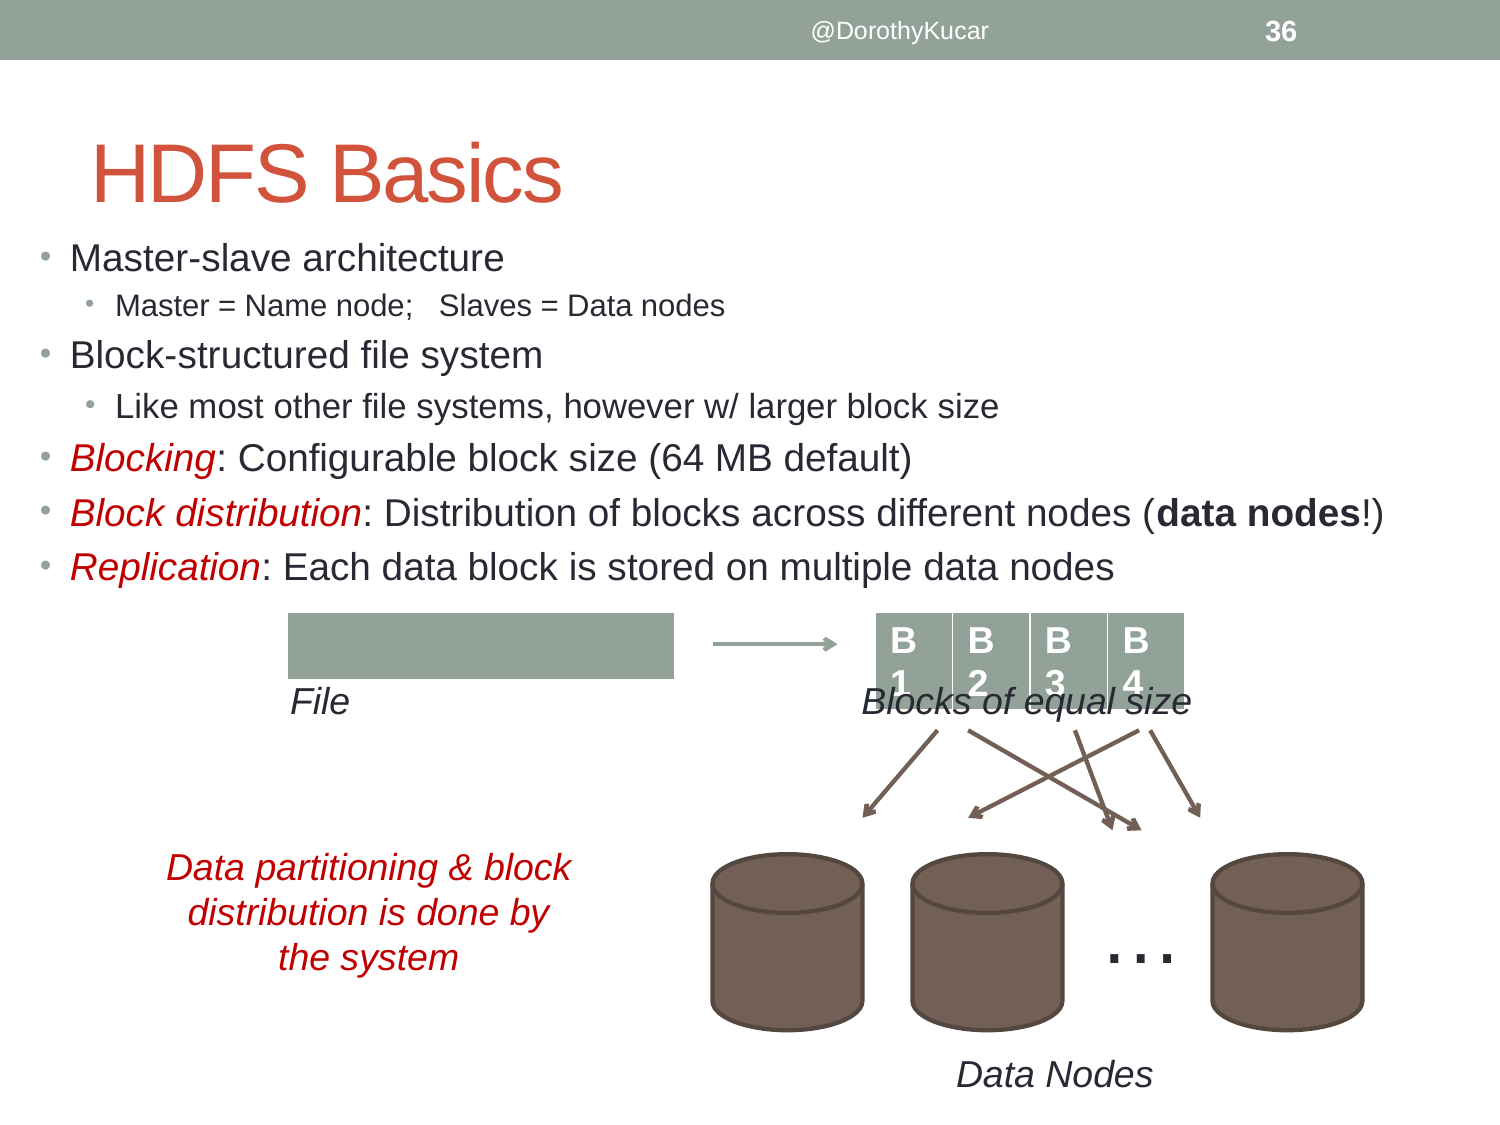

@DorothyKucar
36
# HDFS Basics
Master-slave architecture
Master = Name node;   Slaves = Data nodes
Block-structured file system
Like most other file systems, however w/ larger block size
Blocking: Configurable block size (64 MB default)
Block distribution: Distribution of blocks across different nodes (data nodes!)
Replication: Each data block is stored on multiple data nodes
|  |
| --- |
| B1 | B2 | B3 | B4 |
| --- | --- | --- | --- |
File
Blocks of equal size
Data partitioning & block distribution is done by the system

…
Data Nodes